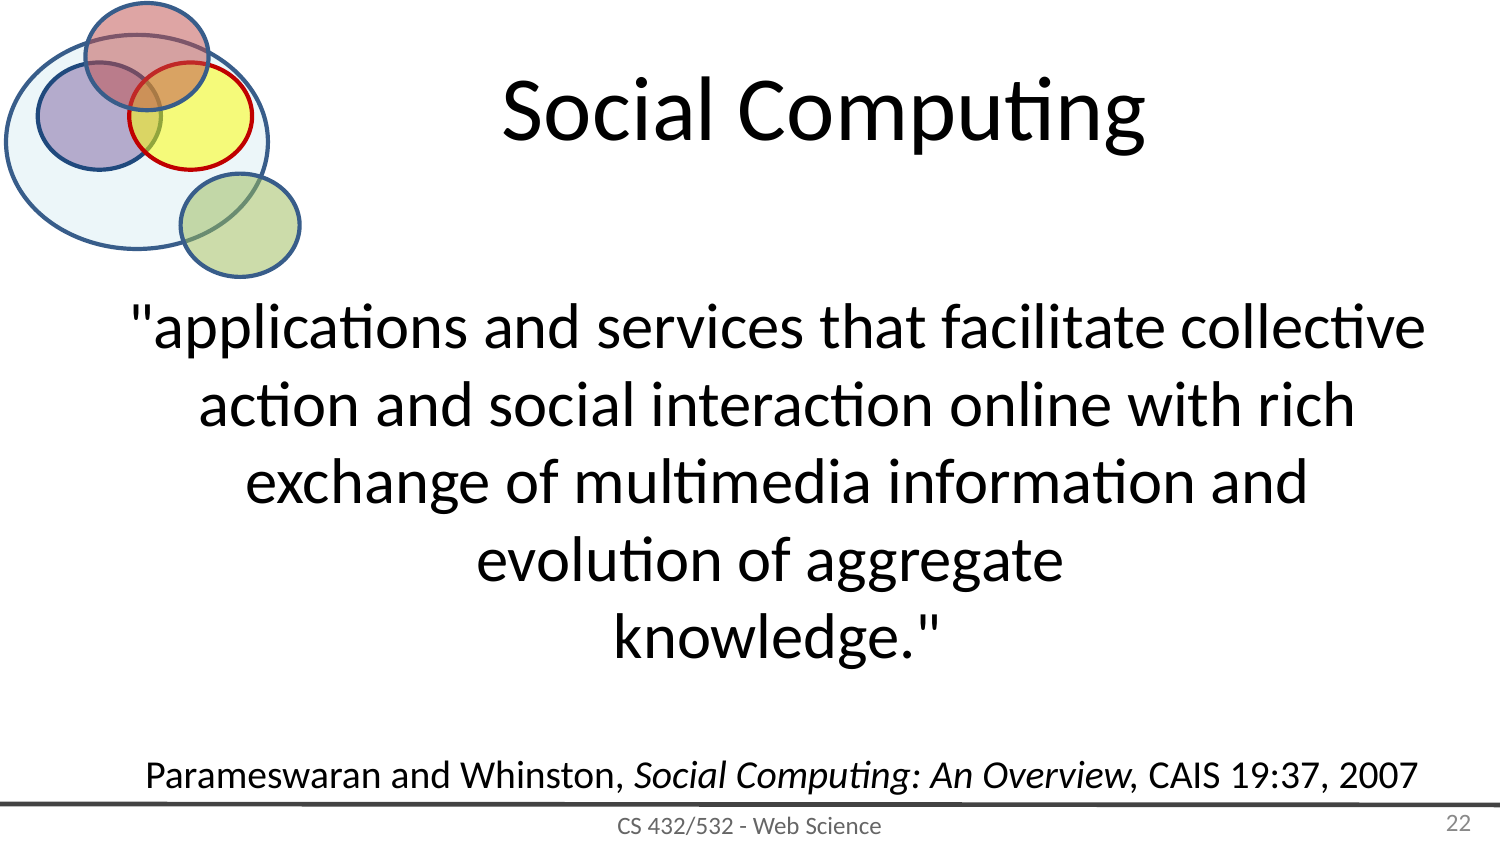

# Social Computing
"applications and services that facilitate collective action and social interaction online with rich exchange of multimedia information and evolution of aggregate
knowledge."
 Parameswaran and Whinston, Social Computing: An Overview, CAIS 19:37, 2007
22